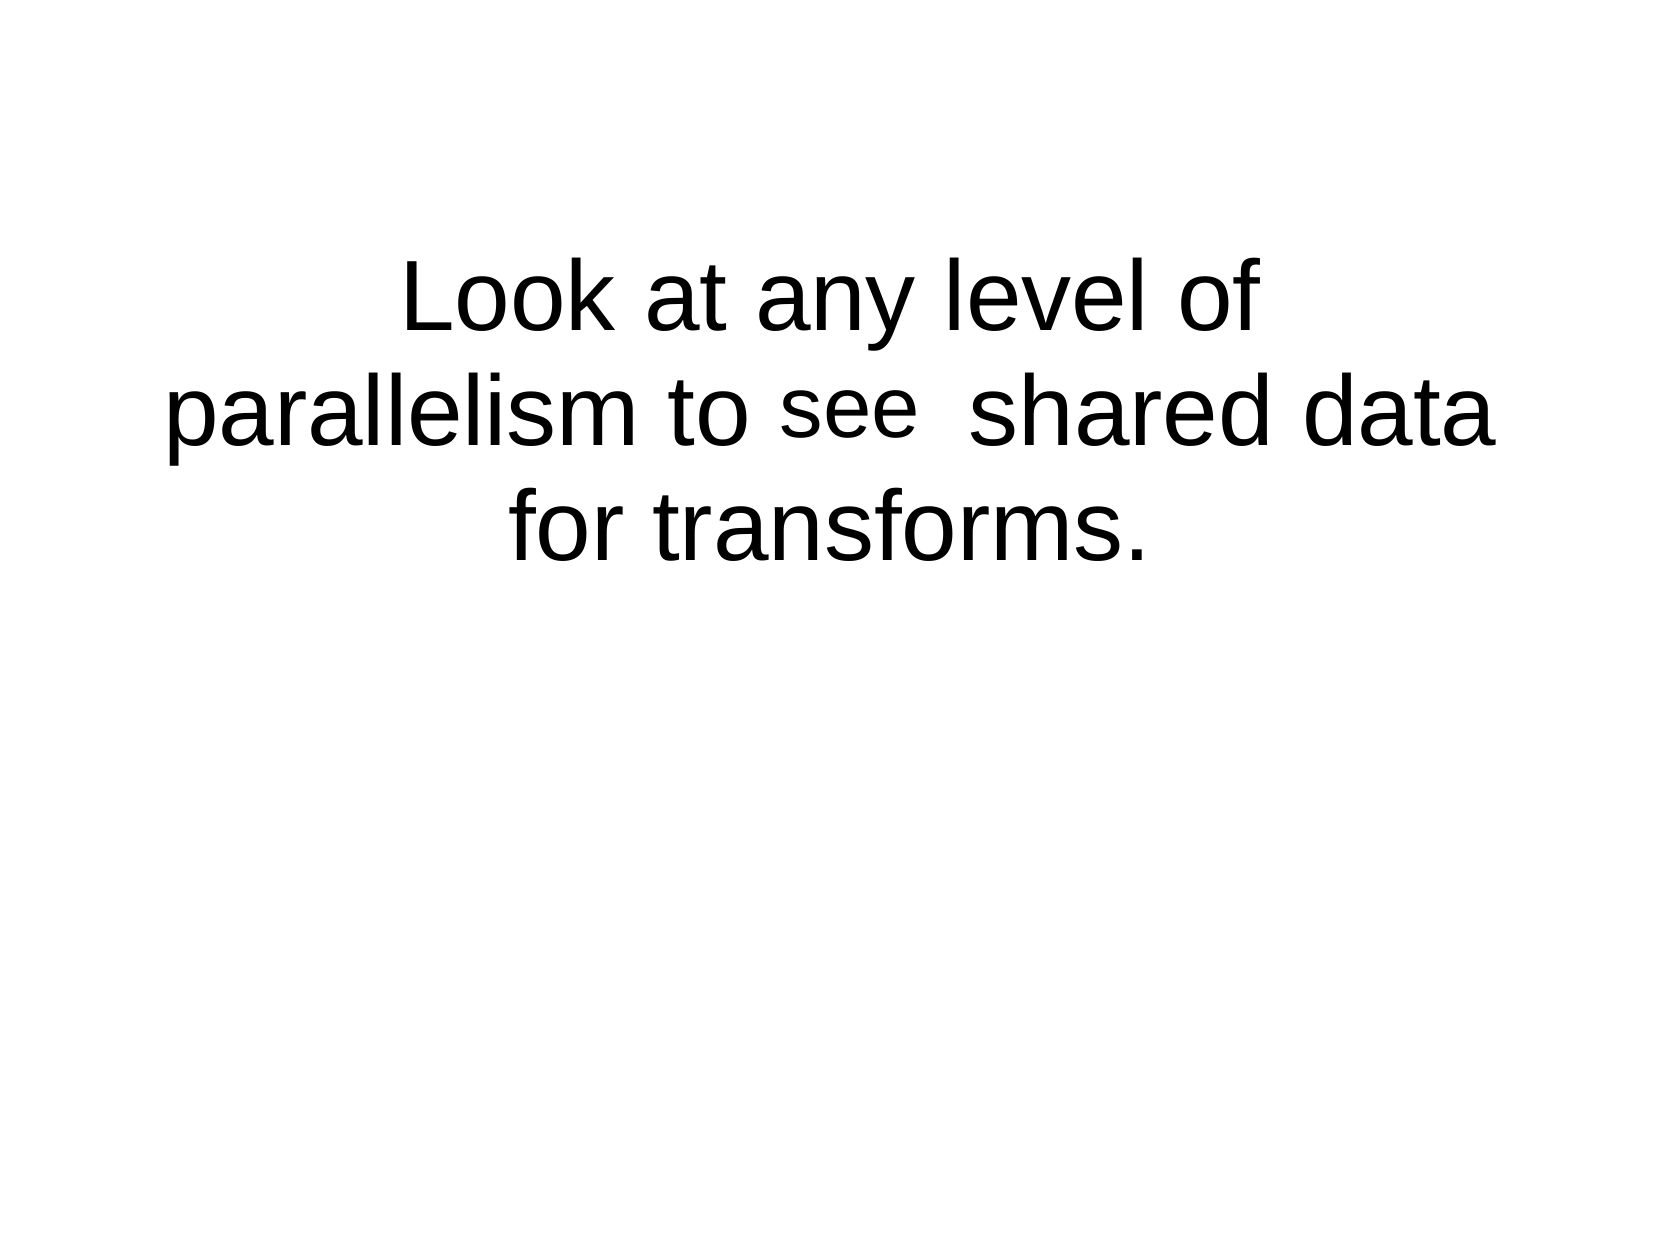

Look
at
any
see
level
of
parallelism to
shared
data
for
transforms.